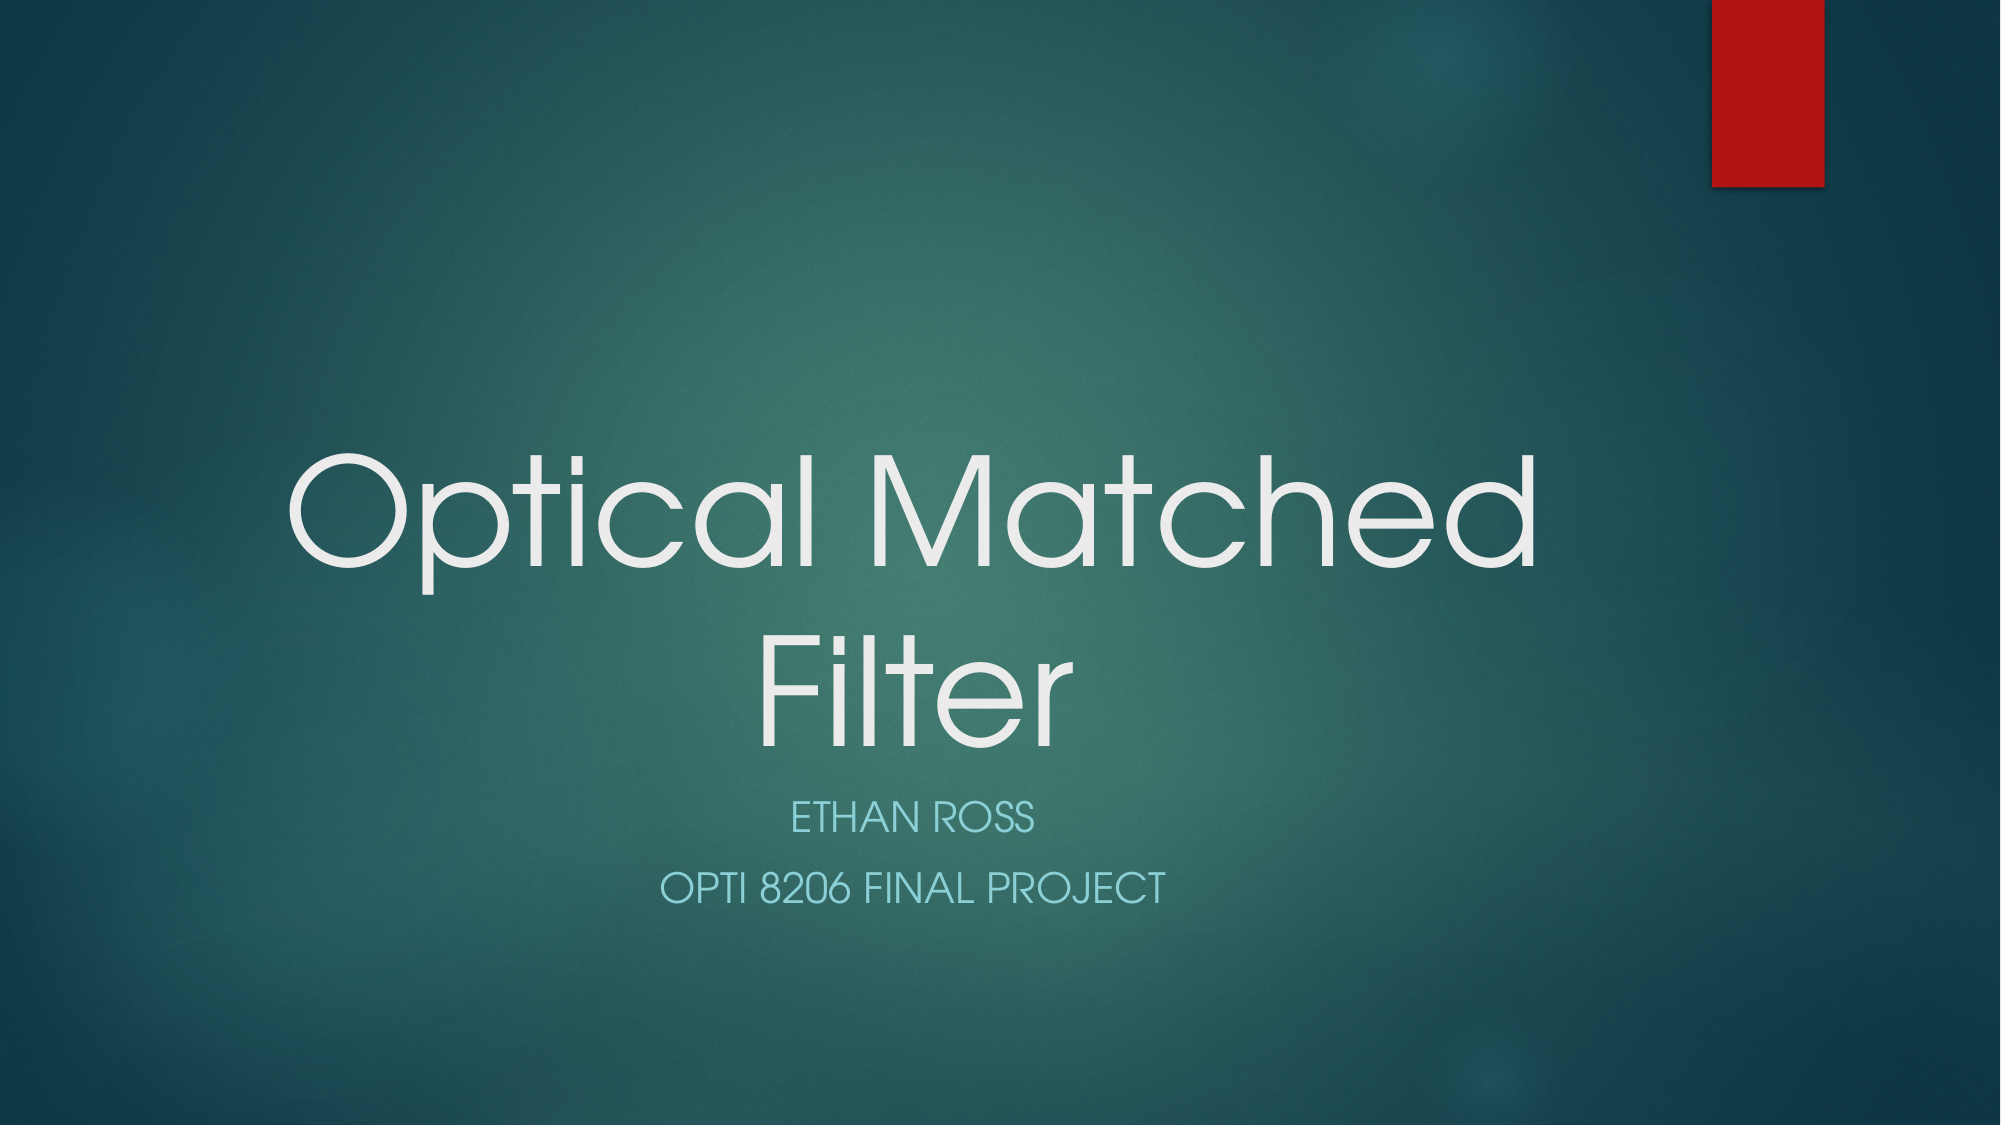

# Optical Matched Filter
Ethan ross
OPTI 8206 Final project